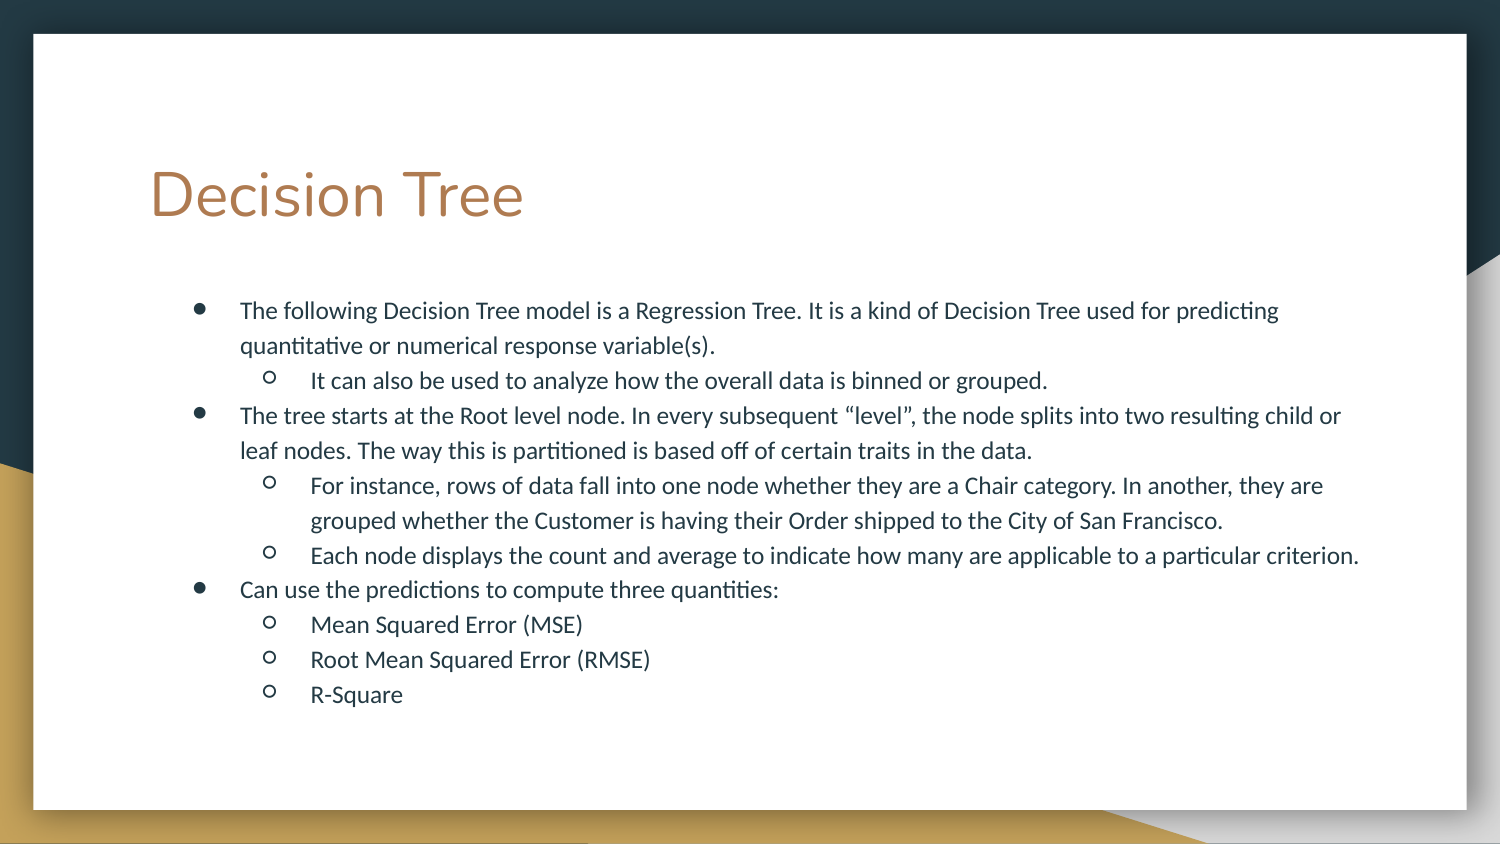

# Decision Tree
The following Decision Tree model is a Regression Tree. It is a kind of Decision Tree used for predicting quantitative or numerical response variable(s).
It can also be used to analyze how the overall data is binned or grouped.
The tree starts at the Root level node. In every subsequent “level”, the node splits into two resulting child or leaf nodes. The way this is partitioned is based off of certain traits in the data.
For instance, rows of data fall into one node whether they are a Chair category. In another, they are grouped whether the Customer is having their Order shipped to the City of San Francisco.
Each node displays the count and average to indicate how many are applicable to a particular criterion.
Can use the predictions to compute three quantities:
Mean Squared Error (MSE)
Root Mean Squared Error (RMSE)
R-Square